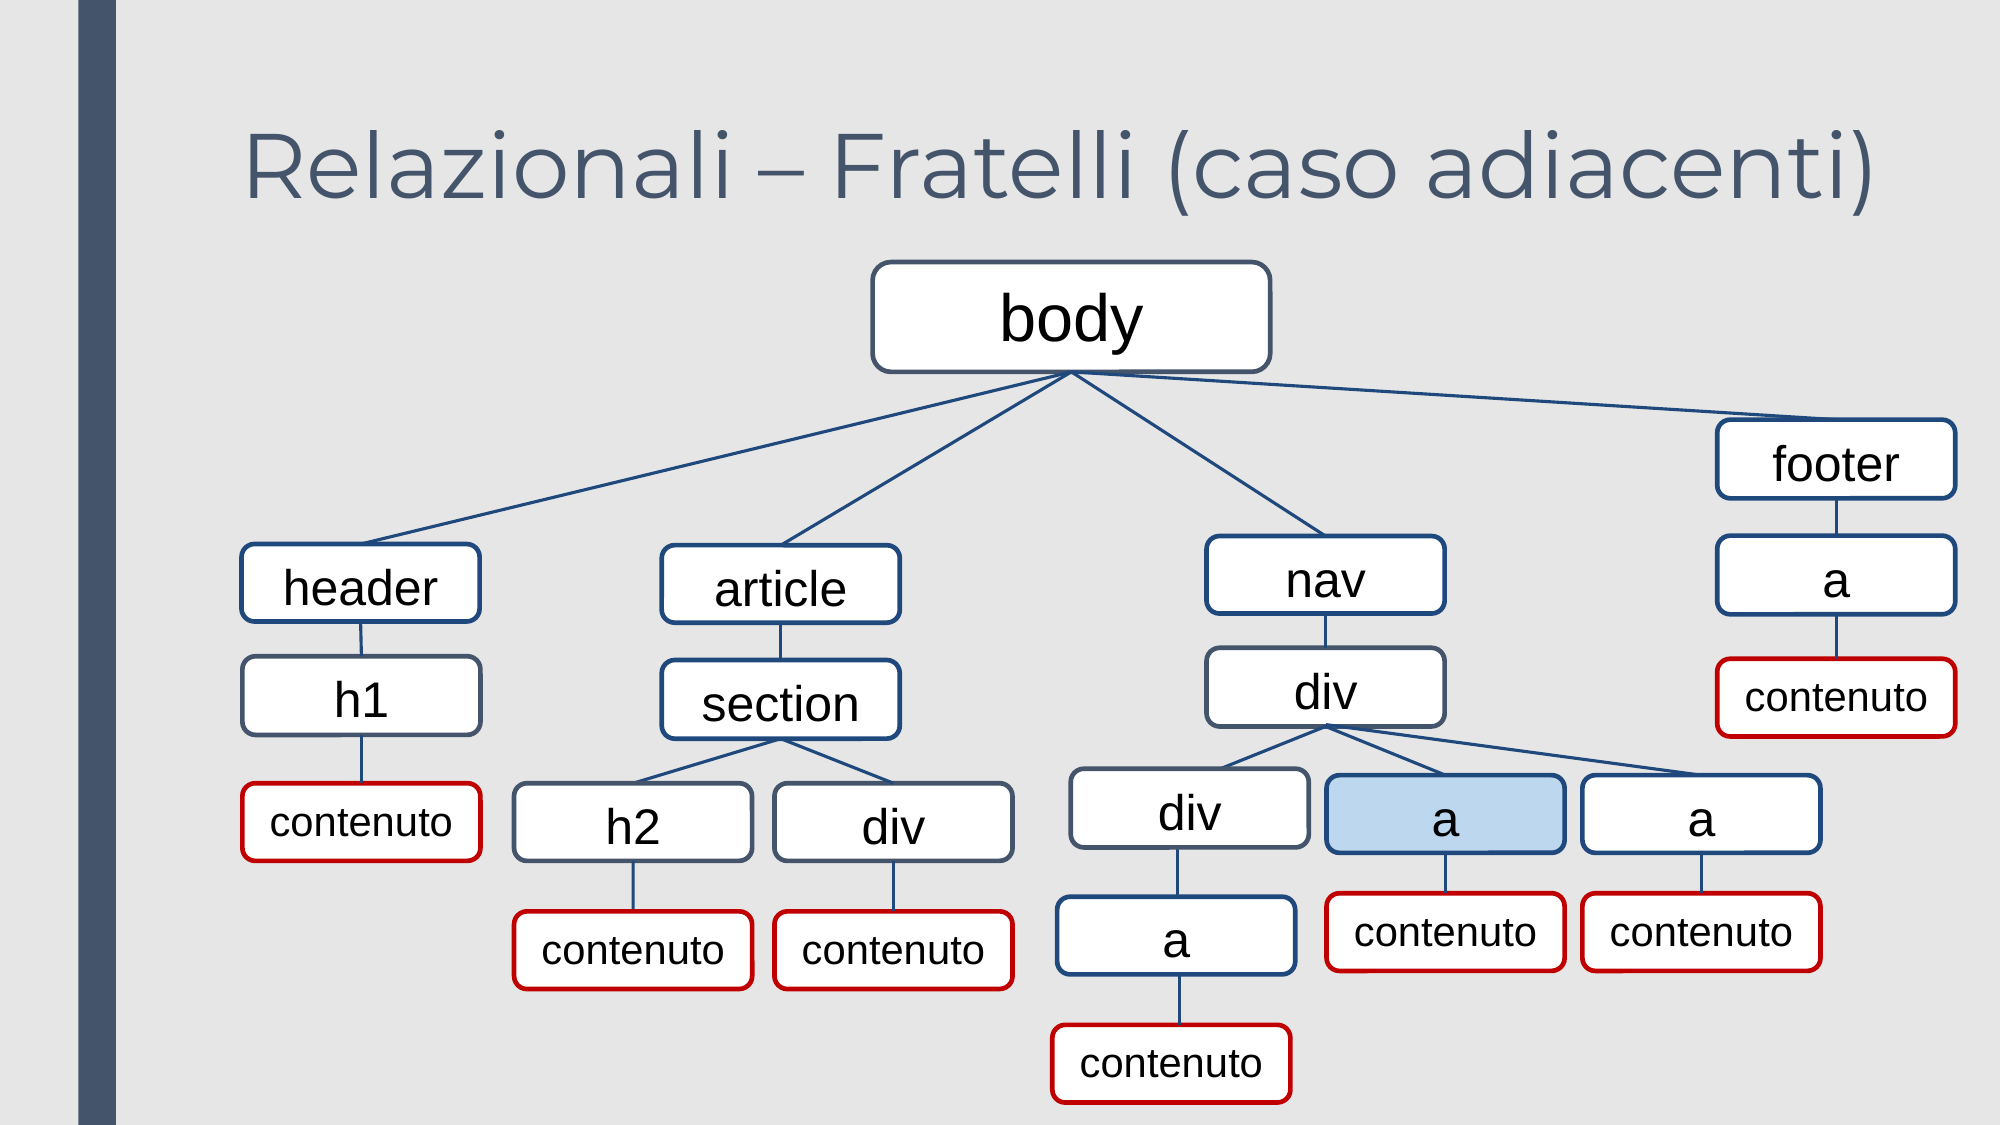

# Relazionali – Fratelli (caso adiacenti)
body
footer
a
nav
header
article
div
h1
contenuto
section
div
a
a
contenuto
div
h2
contenuto
contenuto
a
contenuto
contenuto
contenuto